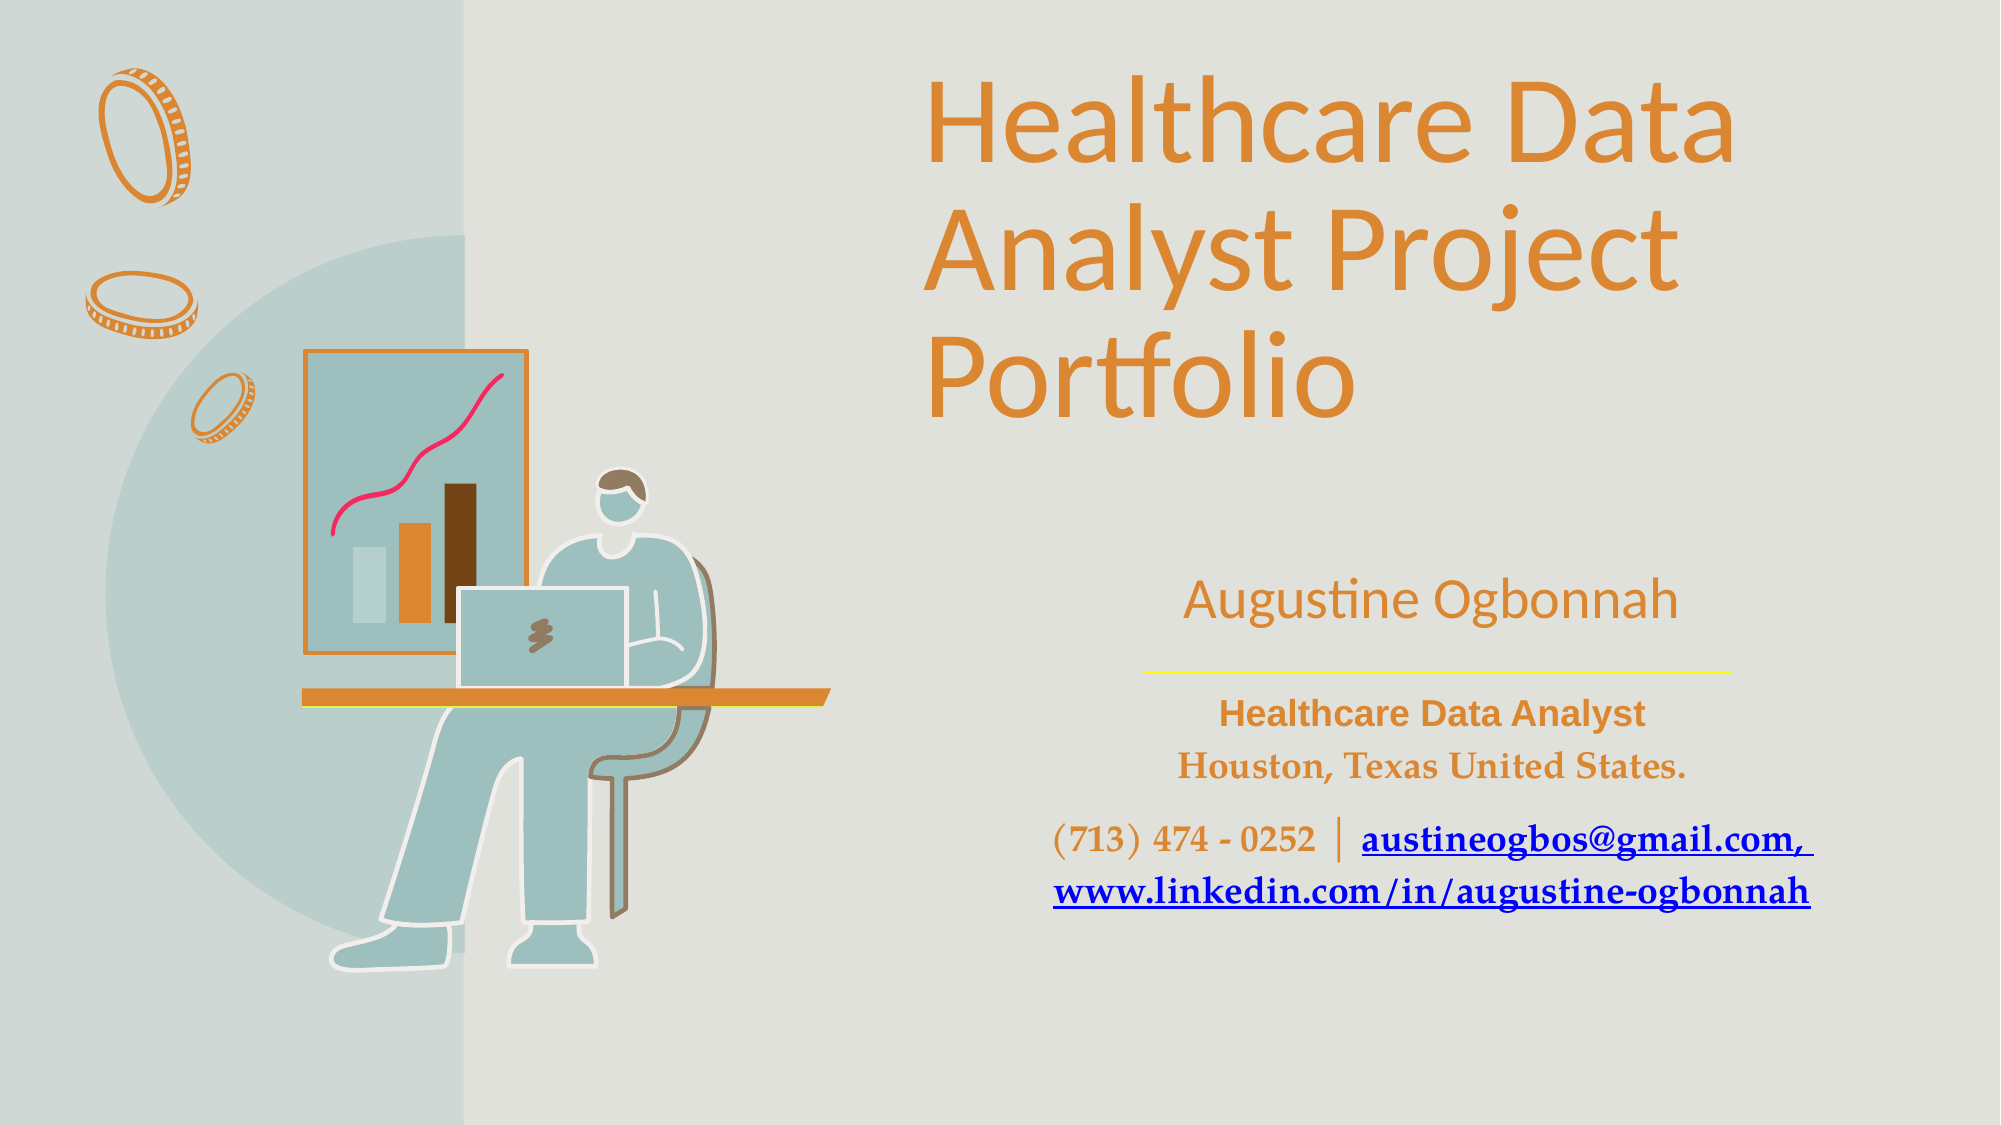

# Healthcare Data Analyst Project Portfolio
Augustine Ogbonnah

Healthcare Data Analyst
Houston, Texas United States.
(713) 474 - 0252 │ austineogbos@gmail.com,
www.linkedin.com/in/augustine-ogbonnah